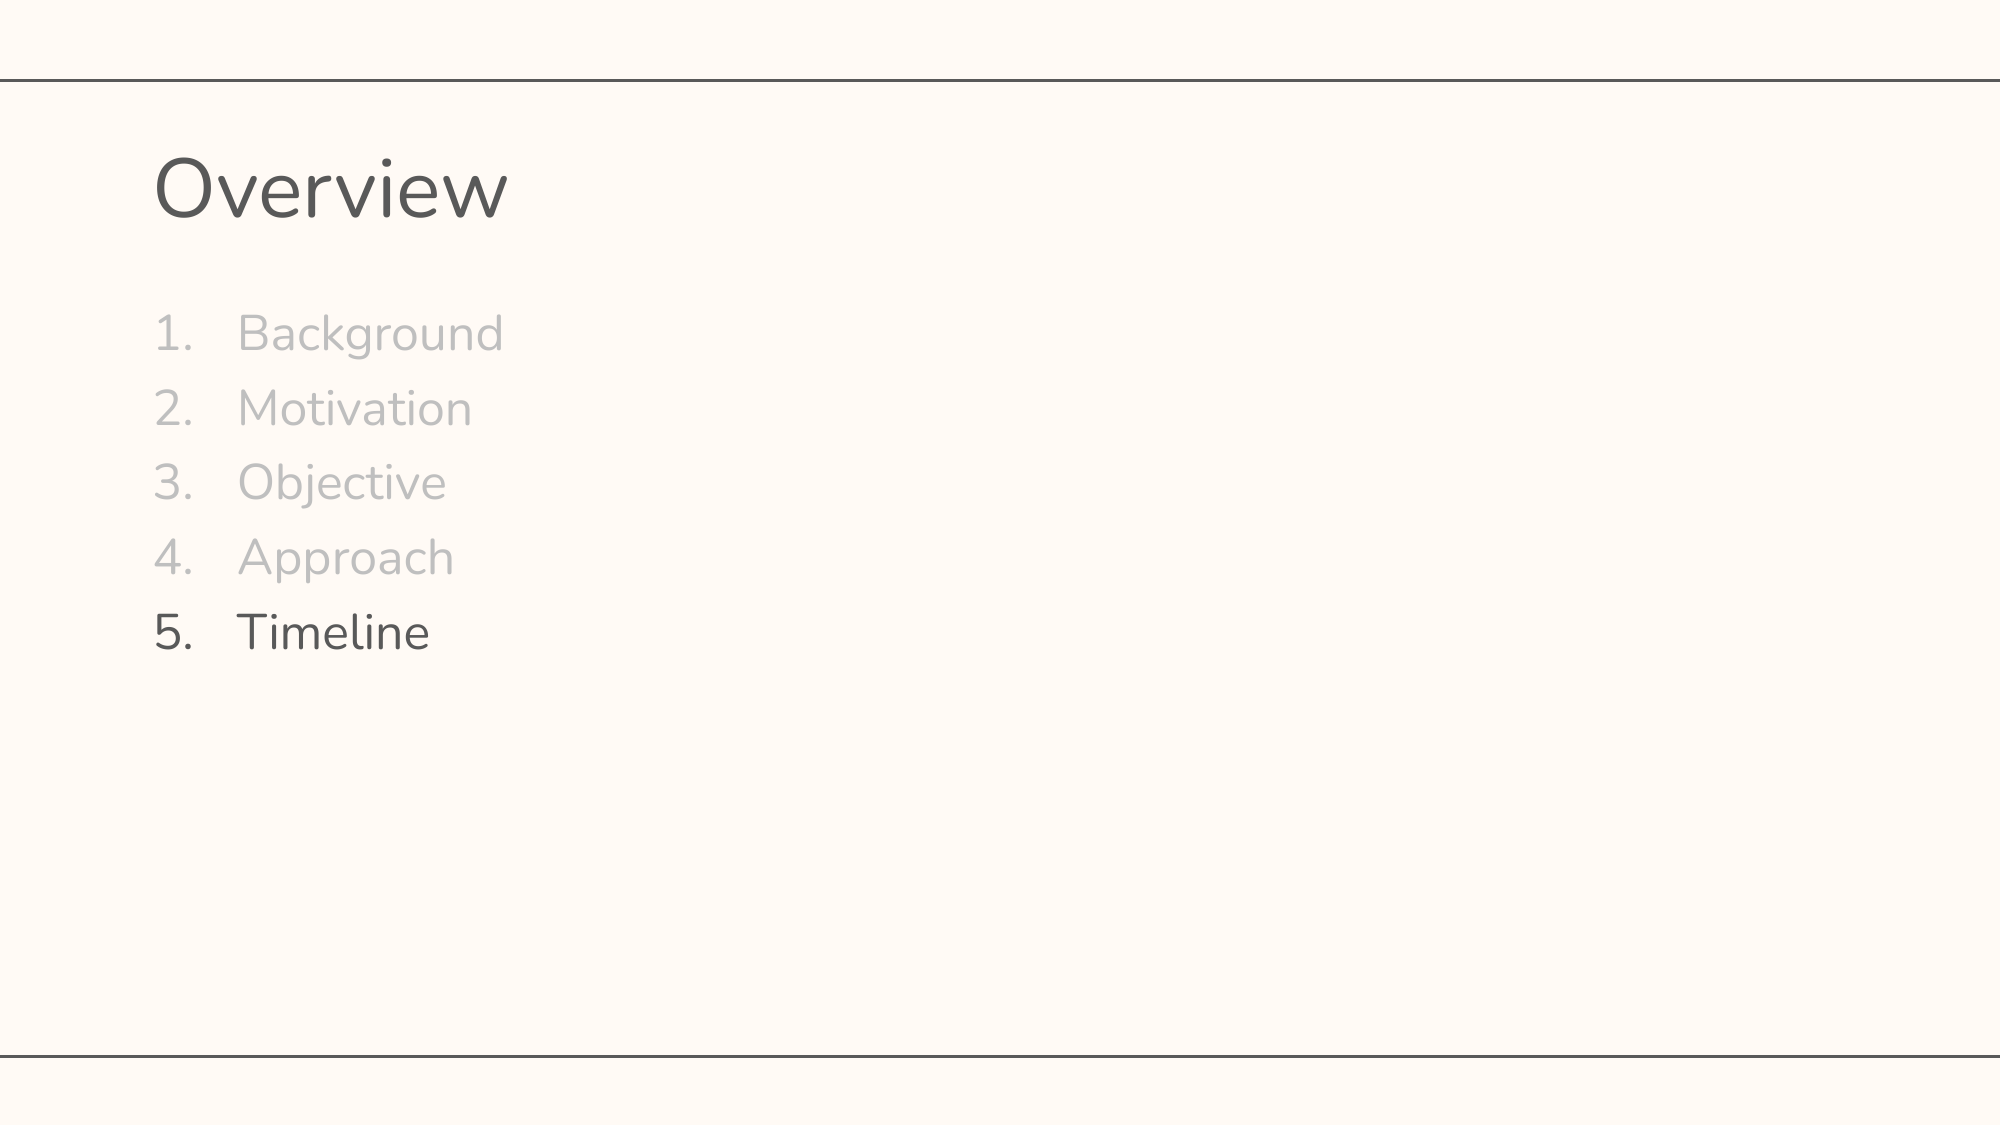

# Overview
Background
Motivation
Objective
Approach
Timeline